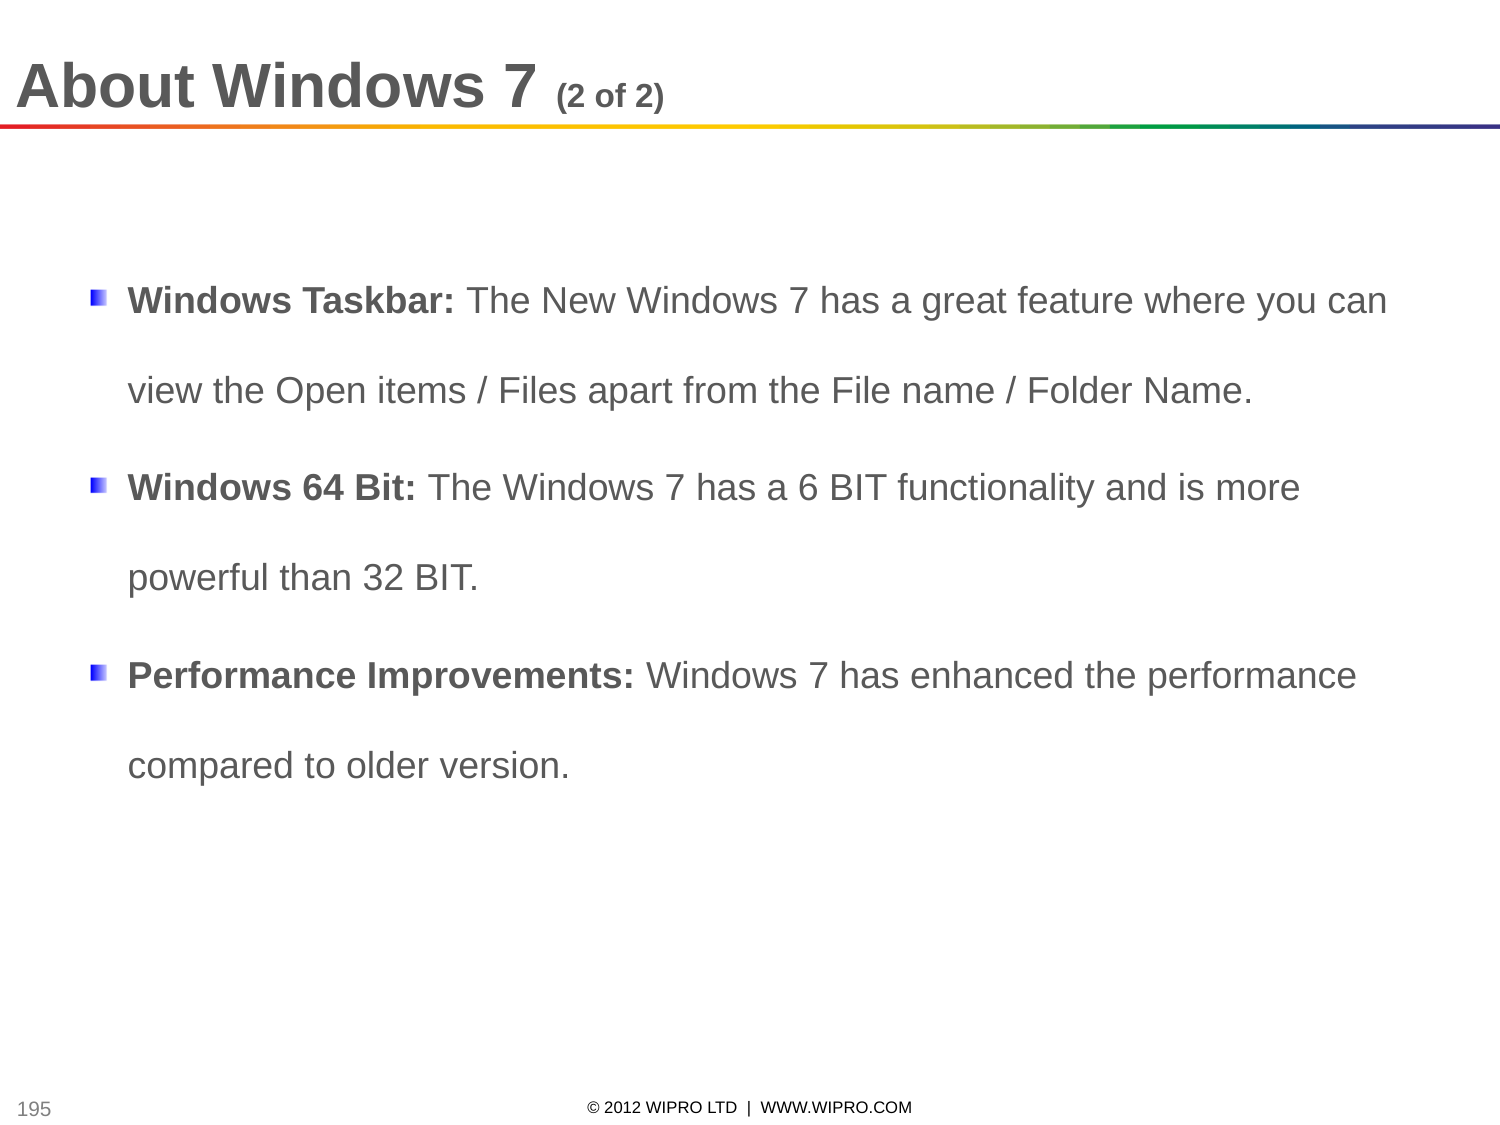

About Windows 7 (2 of 2)
Windows Taskbar: The New Windows 7 has a great feature where you can view the Open items / Files apart from the File name / Folder Name.
Windows 64 Bit: The Windows 7 has a 6 BIT functionality and is more powerful than 32 BIT.
Performance Improvements: Windows 7 has enhanced the performance compared to older version.